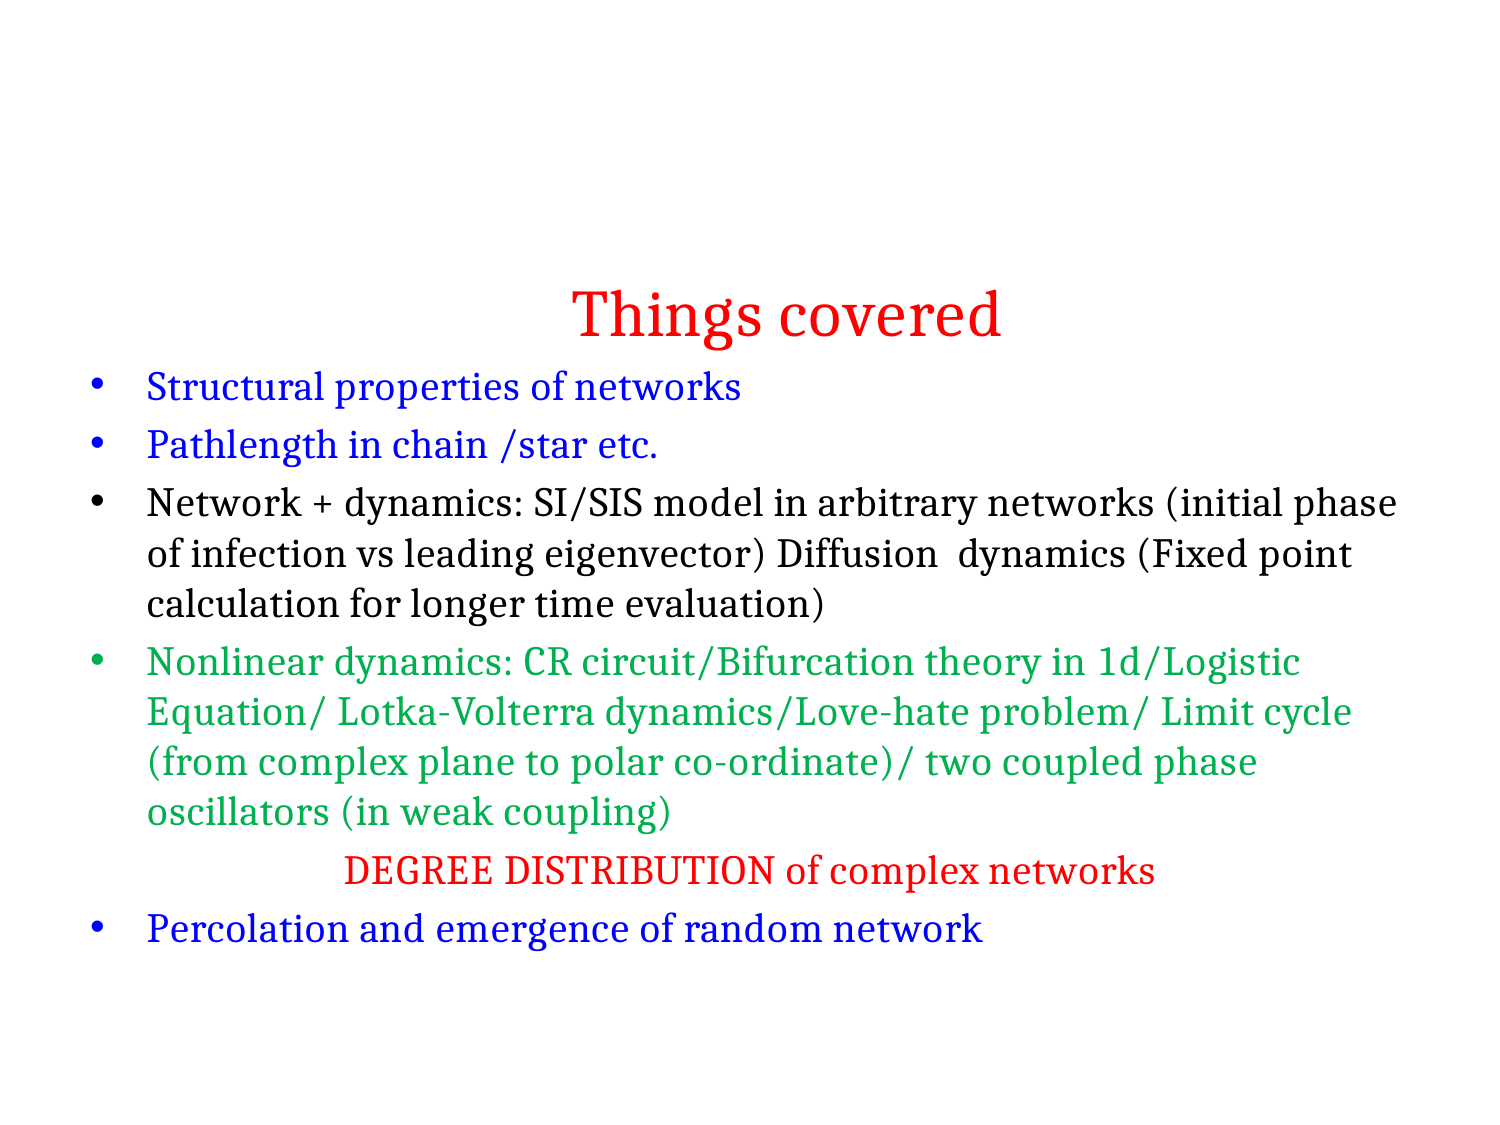

#
     Things covered
Structural properties of networks
Pathlength in chain /star etc.
Network + dynamics: SI/SIS model in arbitrary networks (initial phase of infection vs leading eigenvector) Diffusion  dynamics (Fixed point calculation for longer time evaluation)
Nonlinear dynamics: CR circuit/Bifurcation theory in 1d/Logistic Equation/ Lotka-Volterra dynamics/Love-hate problem/ Limit cycle (from complex plane to polar co-ordinate)/ two coupled phase oscillators (in weak coupling)
DEGREE DISTRIBUTION of complex networks
Percolation and emergence of random network